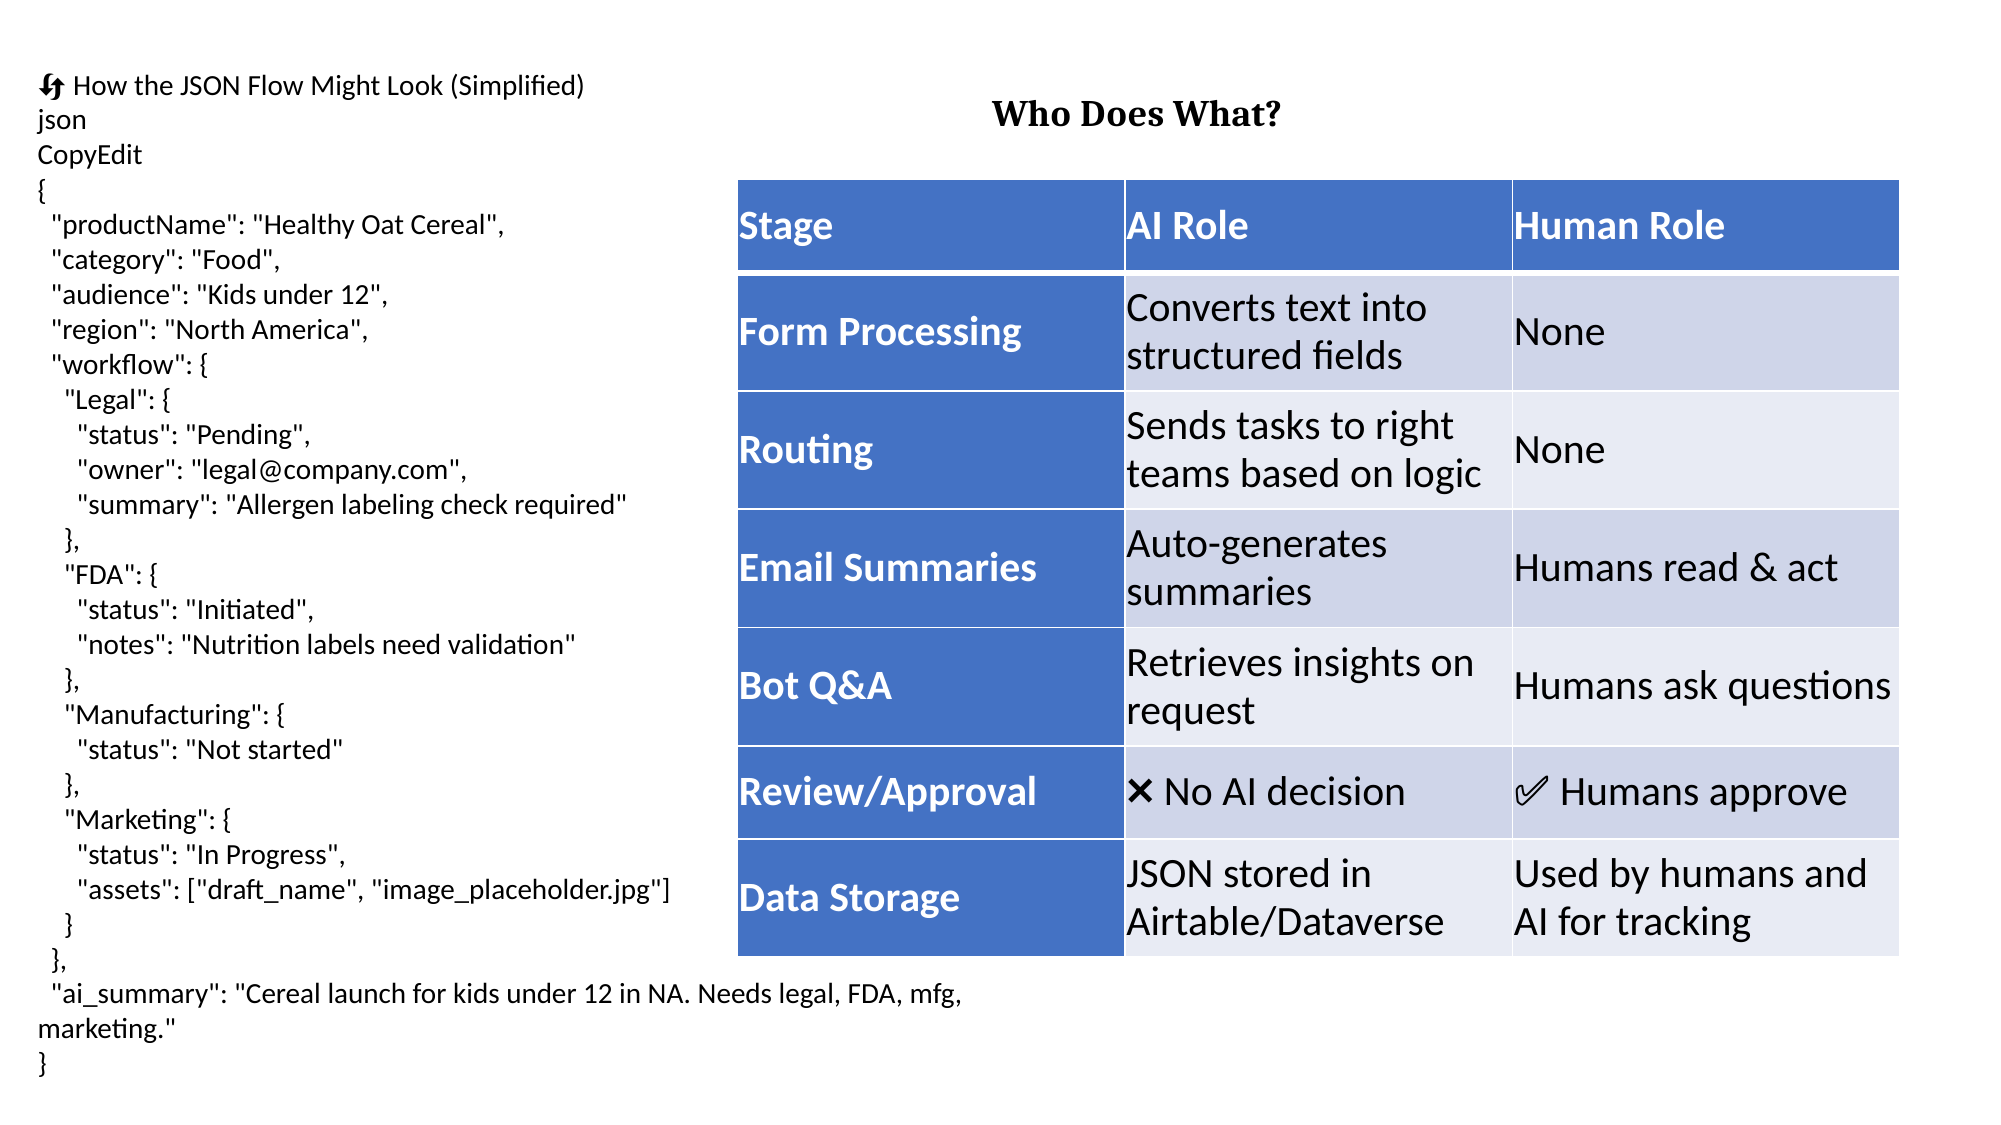

🔄 How the JSON Flow Might Look (Simplified)
json
CopyEdit
{
  "productName": "Healthy Oat Cereal",
  "category": "Food",
  "audience": "Kids under 12",
  "region": "North America",
  "workflow": {
    "Legal": {
      "status": "Pending",
      "owner": "legal@company.com",
      "summary": "Allergen labeling check required"
    },
    "FDA": {
      "status": "Initiated",
      "notes": "Nutrition labels need validation"
    },
    "Manufacturing": {
      "status": "Not started"
    },
    "Marketing": {
      "status": "In Progress",
      "assets": ["draft_name", "image_placeholder.jpg"]
    }
  },
  "ai_summary": "Cereal launch for kids under 12 in NA. Needs legal, FDA, mfg, marketing."
}
Who Does What?
| Stage | AI Role | Human Role |
| --- | --- | --- |
| Form Processing | Converts text into structured fields | None |
| Routing | Sends tasks to right teams based on logic | None |
| Email Summaries | Auto-generates summaries | Humans read & act |
| Bot Q&A | Retrieves insights on request | Humans ask questions |
| Review/Approval | ❌ No AI decision | ✅ Humans approve |
| Data Storage | JSON stored in Airtable/Dataverse | Used by humans and AI for tracking |